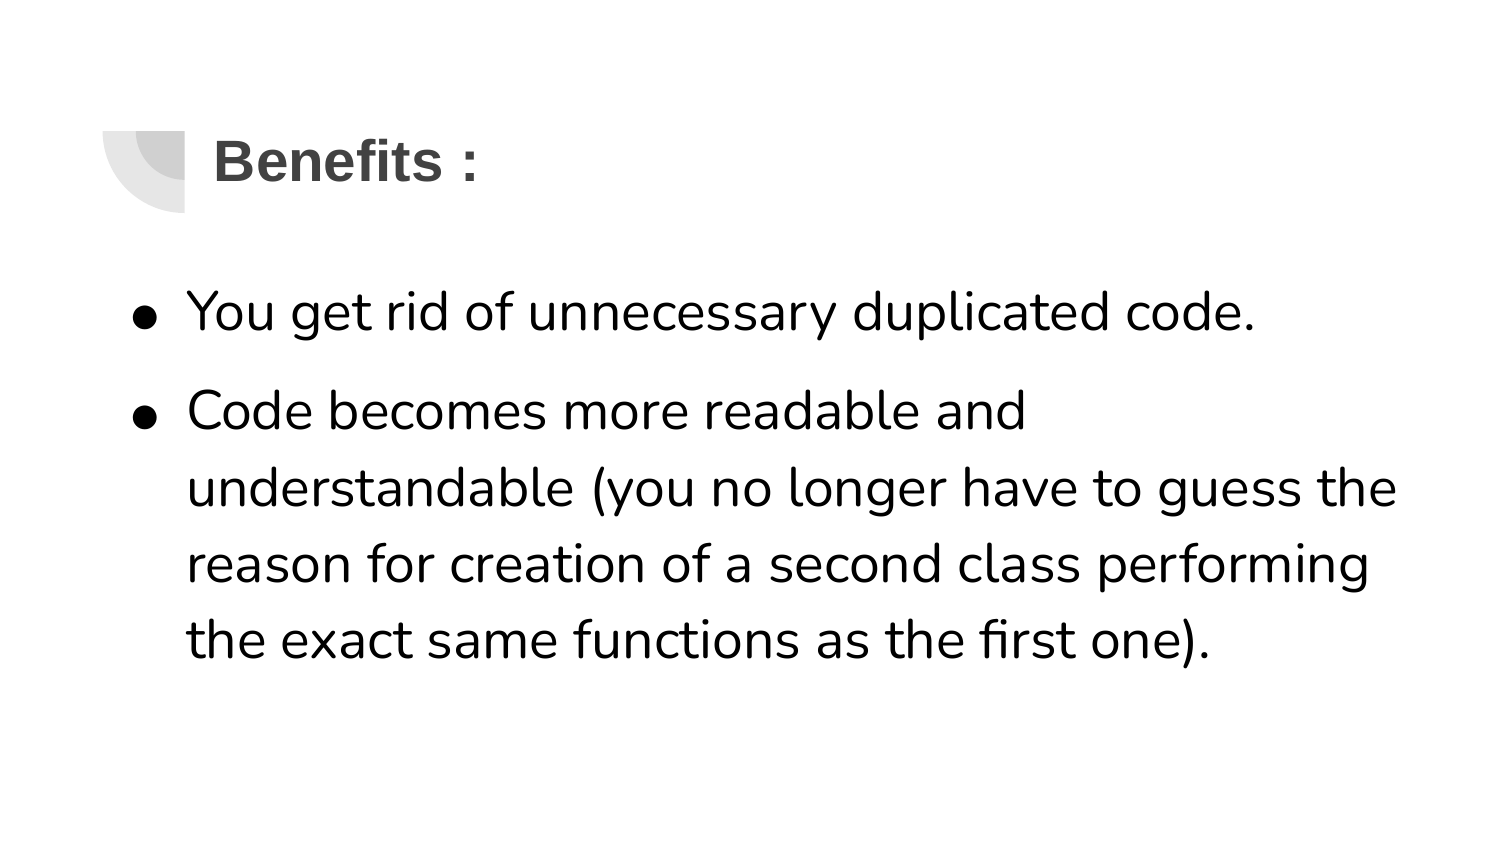

Benefits :
You get rid of unnecessary duplicated code.
Code becomes more readable and understandable (you no longer have to guess the reason for creation of a second class performing the exact same functions as the first one).